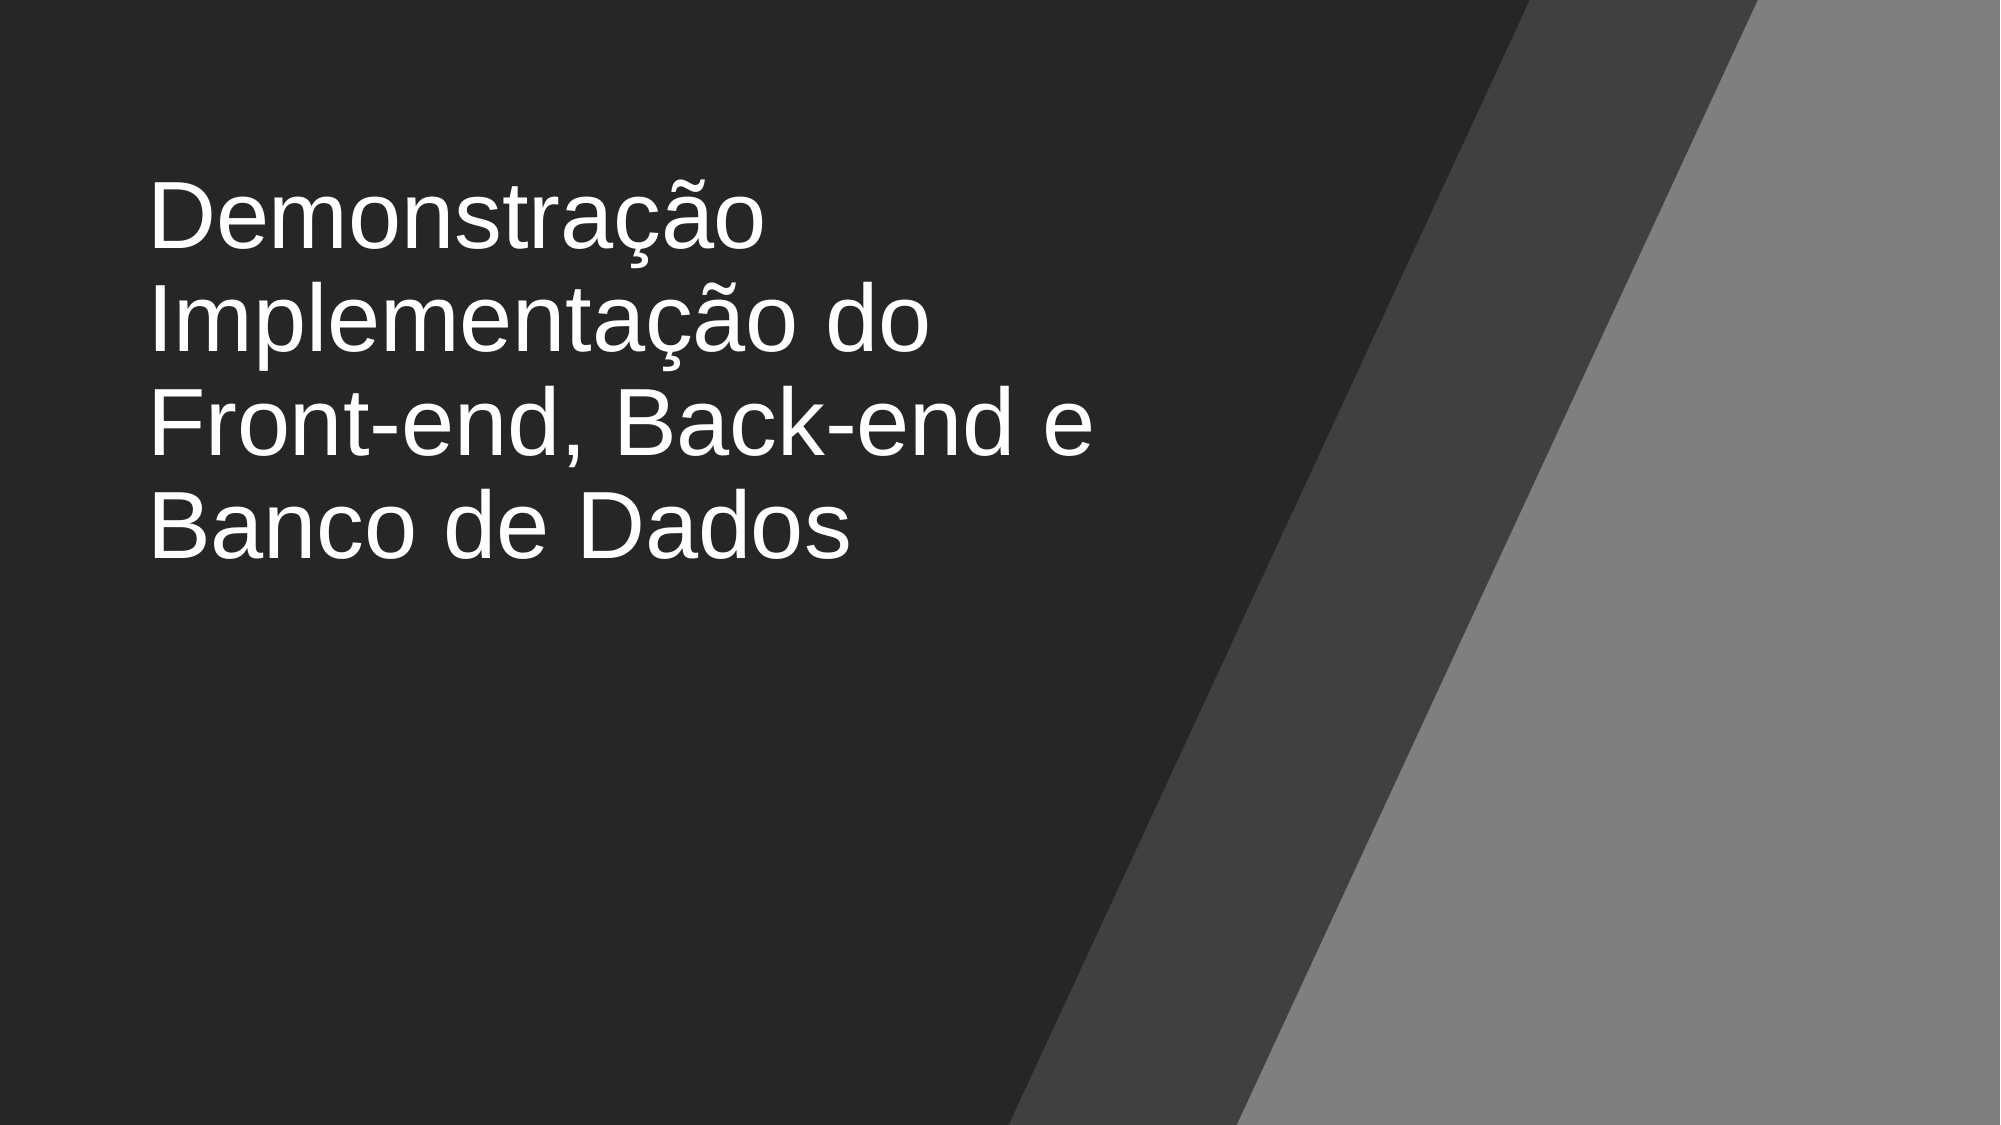

# Demonstração Implementação do Front-end, Back-end e Banco de Dados